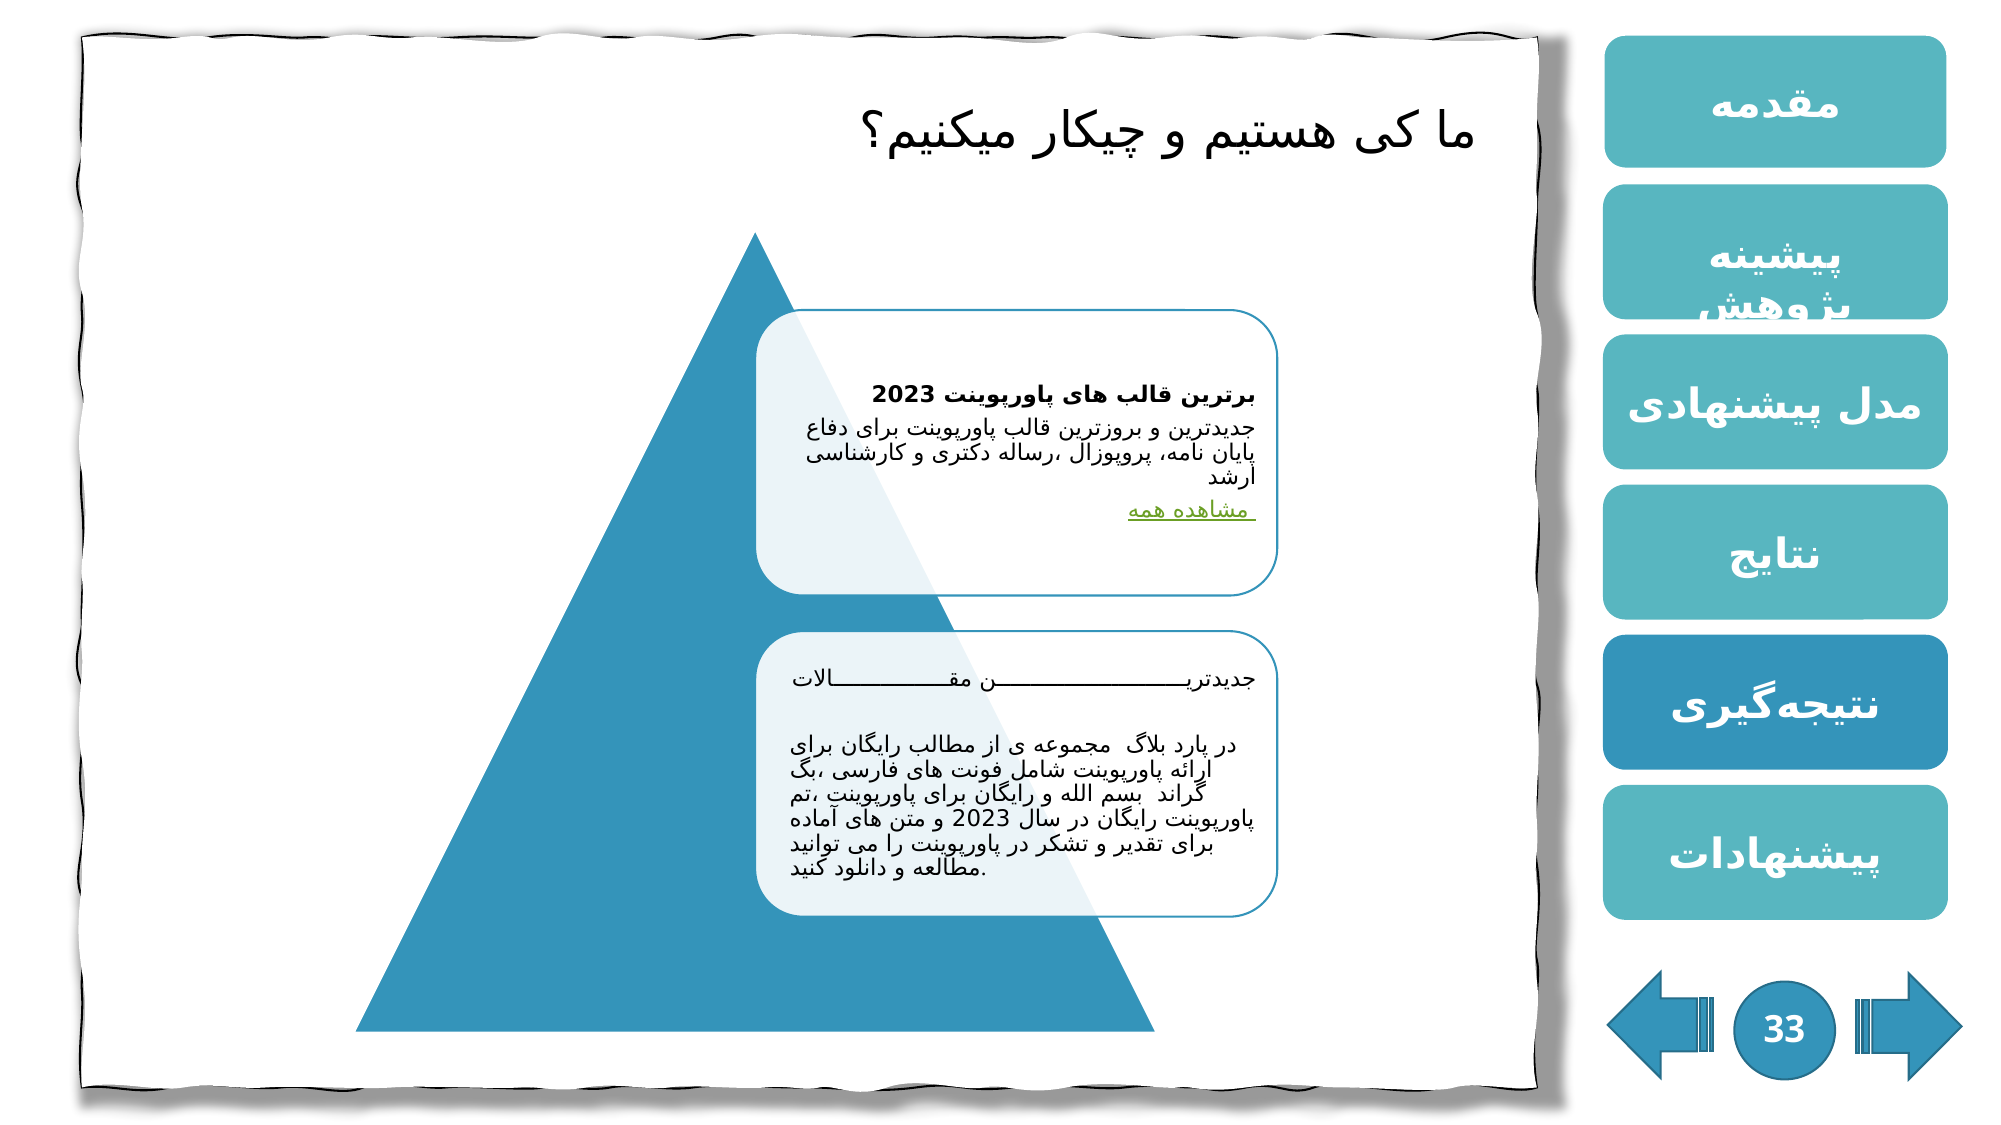

# ما کی هستیم و چیکار میکنیم؟
برترین قالب های پاورپوینت 2023
جدیدترین و بروزترین قالب پاورپوینت برای دفاع پایان نامه، پروپوزال ،رساله دکتری و کارشناسی ارشد
مشاهده همه
جدیدتریــــــــــــــــــــــــــــن مقـــــــــــــــــالات

در پارد بلاگ  مجموعه ی از مطالب رایگان برای ارائه پاورپوینت شامل فونت های فارسی ،بگ گراند  بسم الله و رایگان برای پاورپوینت ،تم پاورپوینت رایگان در سال 2023 و متن های آماده برای تقدیر و تشکر در پاورپوینت را می توانید مطالعه و دانلود کنید.
33